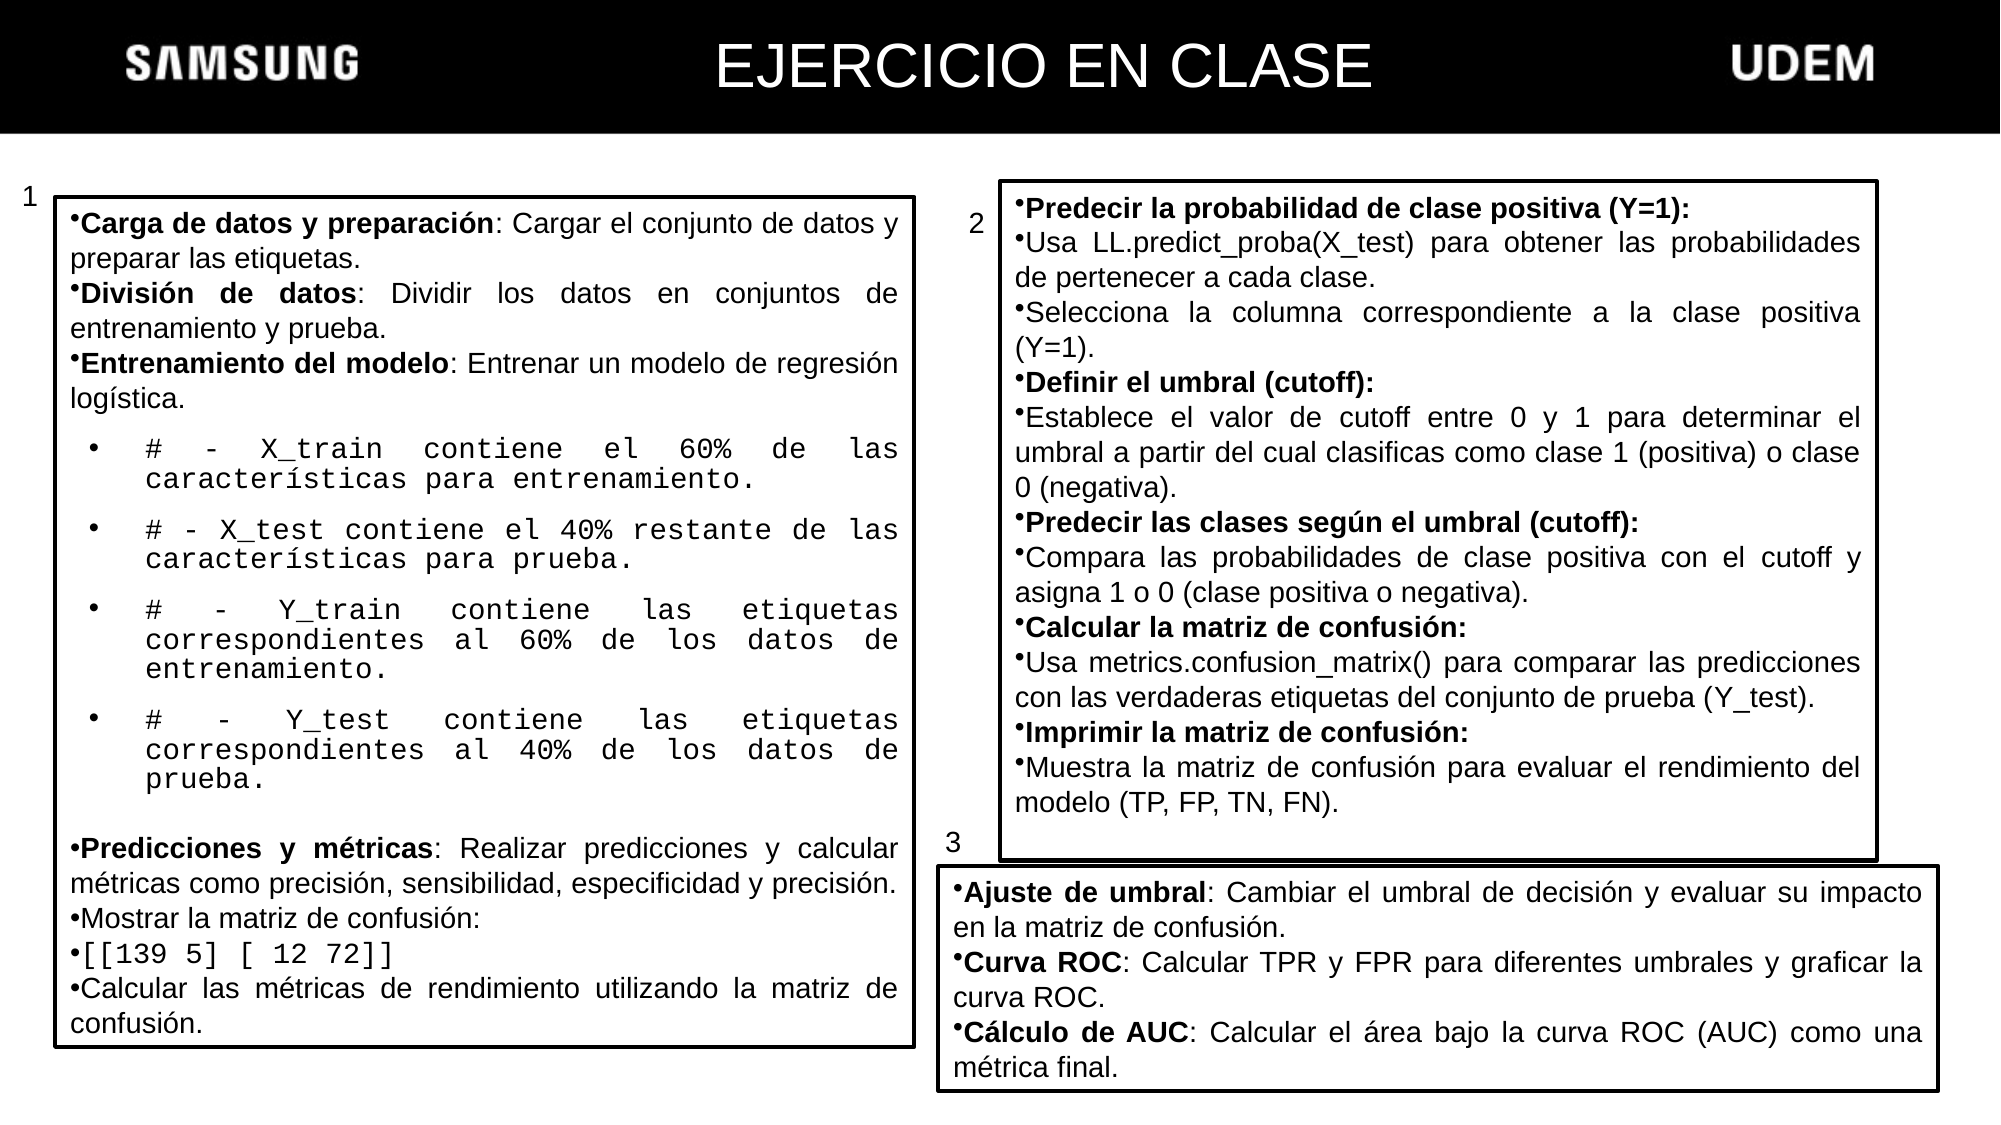

# EJERCICIO EN CLASE
1
Carga de datos y preparación: Cargar el conjunto de datos y preparar las etiquetas.
División de datos: Dividir los datos en conjuntos de entrenamiento y prueba.
Entrenamiento del modelo: Entrenar un modelo de regresión logística.
# - X_train contiene el 60% de las características para entrenamiento.
# - X_test contiene el 40% restante de las características para prueba.
# - Y_train contiene las etiquetas correspondientes al 60% de los datos de entrenamiento.
# - Y_test contiene las etiquetas correspondientes al 40% de los datos de prueba.

Predicciones y métricas: Realizar predicciones y calcular métricas como precisión, sensibilidad, especificidad y precisión.
Mostrar la matriz de confusión:
[[139 5] [ 12 72]]
Calcular las métricas de rendimiento utilizando la matriz de confusión.
Predecir la probabilidad de clase positiva (Y=1):
Usa LL.predict_proba(X_test) para obtener las probabilidades de pertenecer a cada clase.
Selecciona la columna correspondiente a la clase positiva (Y=1).
Definir el umbral (cutoff):
Establece el valor de cutoff entre 0 y 1 para determinar el umbral a partir del cual clasificas como clase 1 (positiva) o clase 0 (negativa).
Predecir las clases según el umbral (cutoff):
Compara las probabilidades de clase positiva con el cutoff y asigna 1 o 0 (clase positiva o negativa).
Calcular la matriz de confusión:
Usa metrics.confusion_matrix() para comparar las predicciones con las verdaderas etiquetas del conjunto de prueba (Y_test).
Imprimir la matriz de confusión:
Muestra la matriz de confusión para evaluar el rendimiento del modelo (TP, FP, TN, FN).

2
3
Ajuste de umbral: Cambiar el umbral de decisión y evaluar su impacto en la matriz de confusión.
Curva ROC: Calcular TPR y FPR para diferentes umbrales y graficar la curva ROC.
Cálculo de AUC: Calcular el área bajo la curva ROC (AUC) como una métrica final.